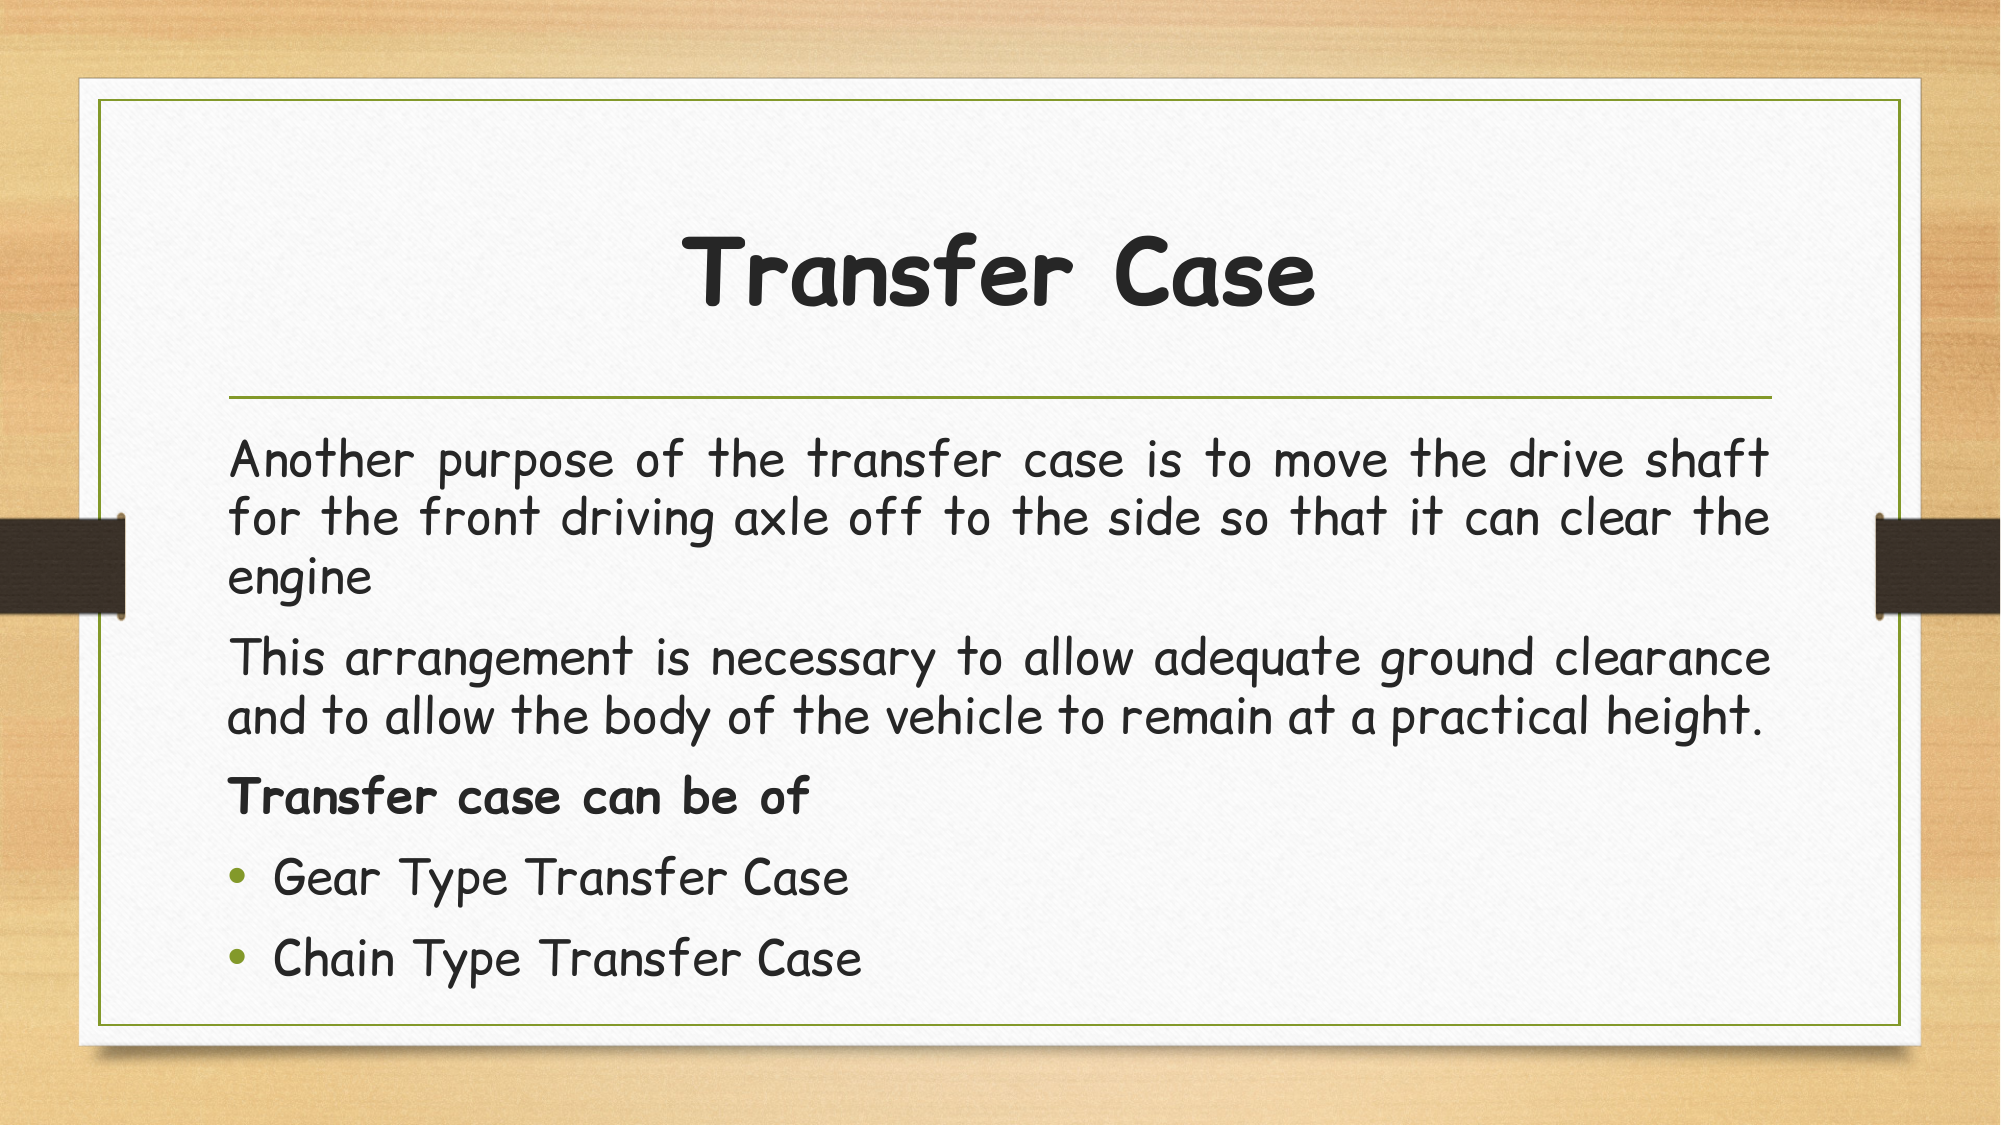

# Transfer Case
Another purpose of the transfer case is to move the drive shaft for the front driving axle off to the side so that it can clear the engine
This arrangement is necessary to allow adequate ground clearance and to allow the body of the vehicle to remain at a practical height.
Transfer case can be of
Gear Type Transfer Case
Chain Type Transfer Case